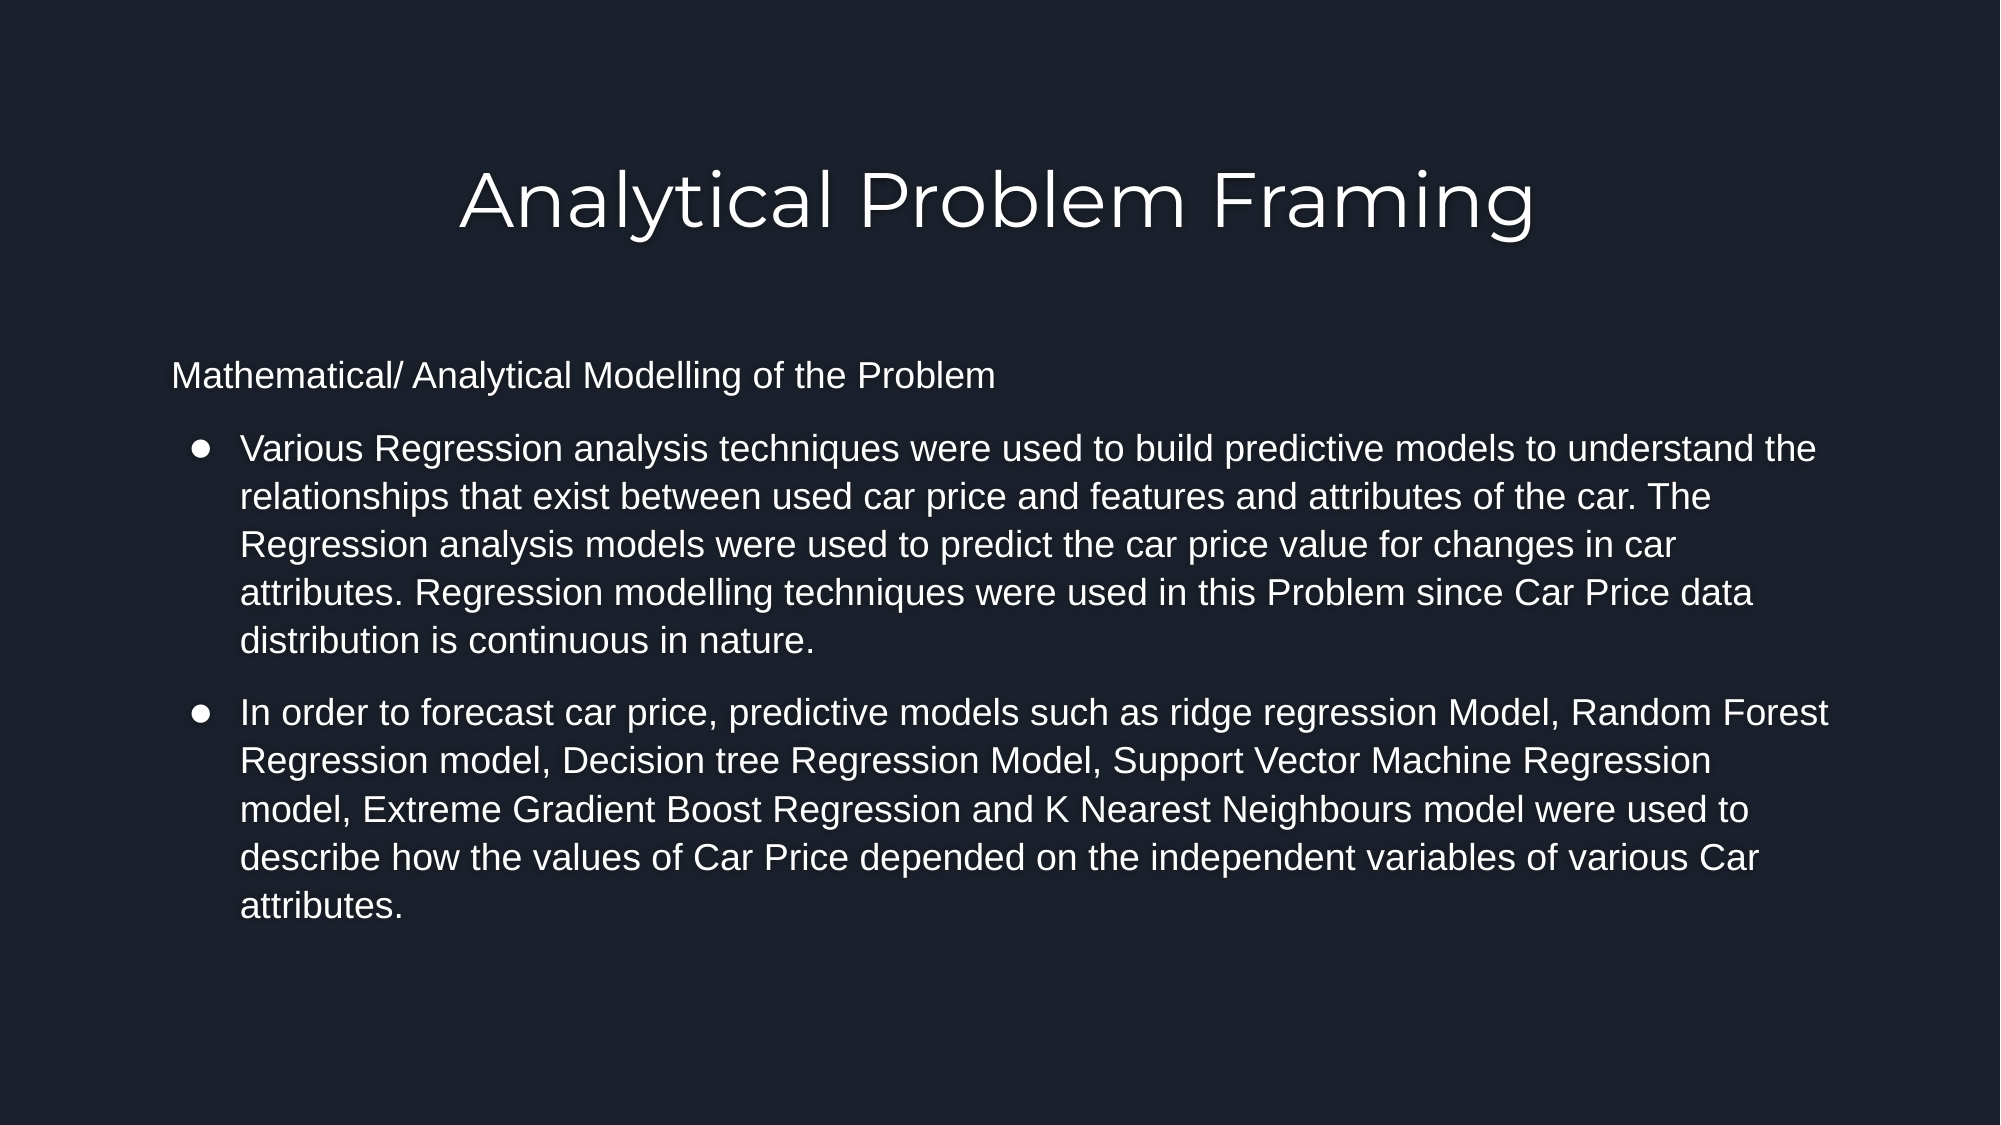

# Analytical Problem Framing
Mathematical/ Analytical Modelling of the Problem
Various Regression analysis techniques were used to build predictive models to understand the relationships that exist between used car price and features and attributes of the car. The Regression analysis models were used to predict the car price value for changes in car attributes. Regression modelling techniques were used in this Problem since Car Price data distribution is continuous in nature.
In order to forecast car price, predictive models such as ridge regression Model, Random Forest Regression model, Decision tree Regression Model, Support Vector Machine Regression model, Extreme Gradient Boost Regression and K Nearest Neighbours model were used to describe how the values of Car Price depended on the independent variables of various Car attributes.